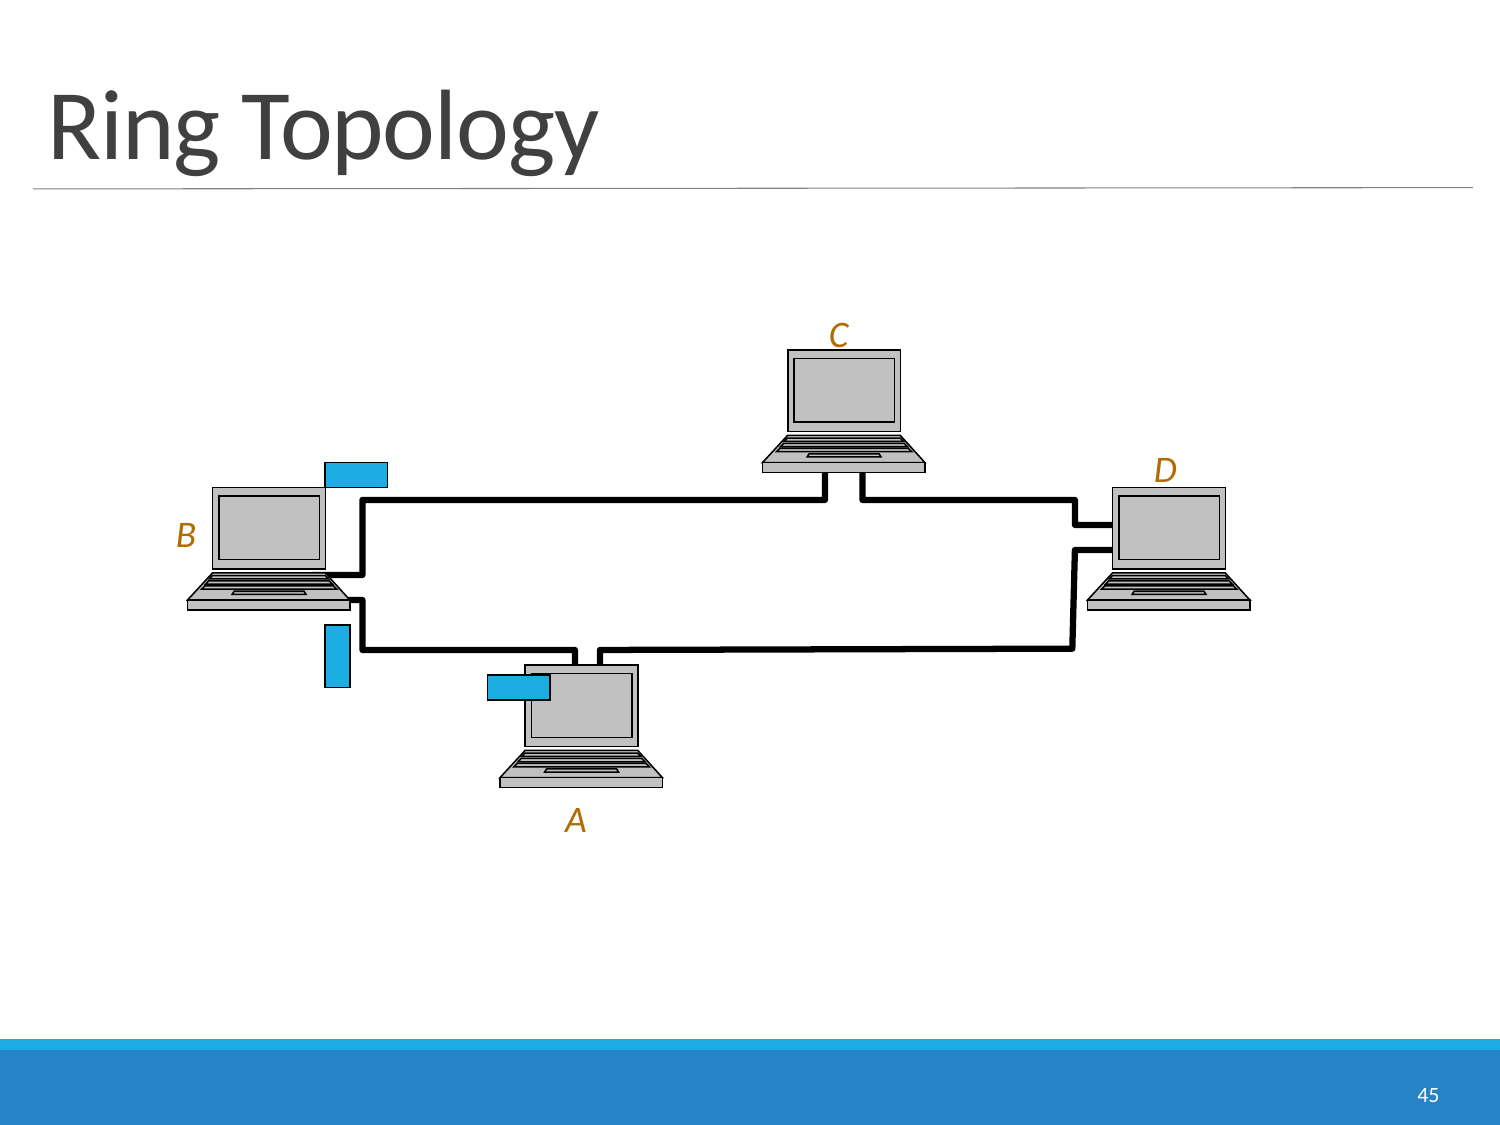

45
# Ring Topology
C

D

B

A